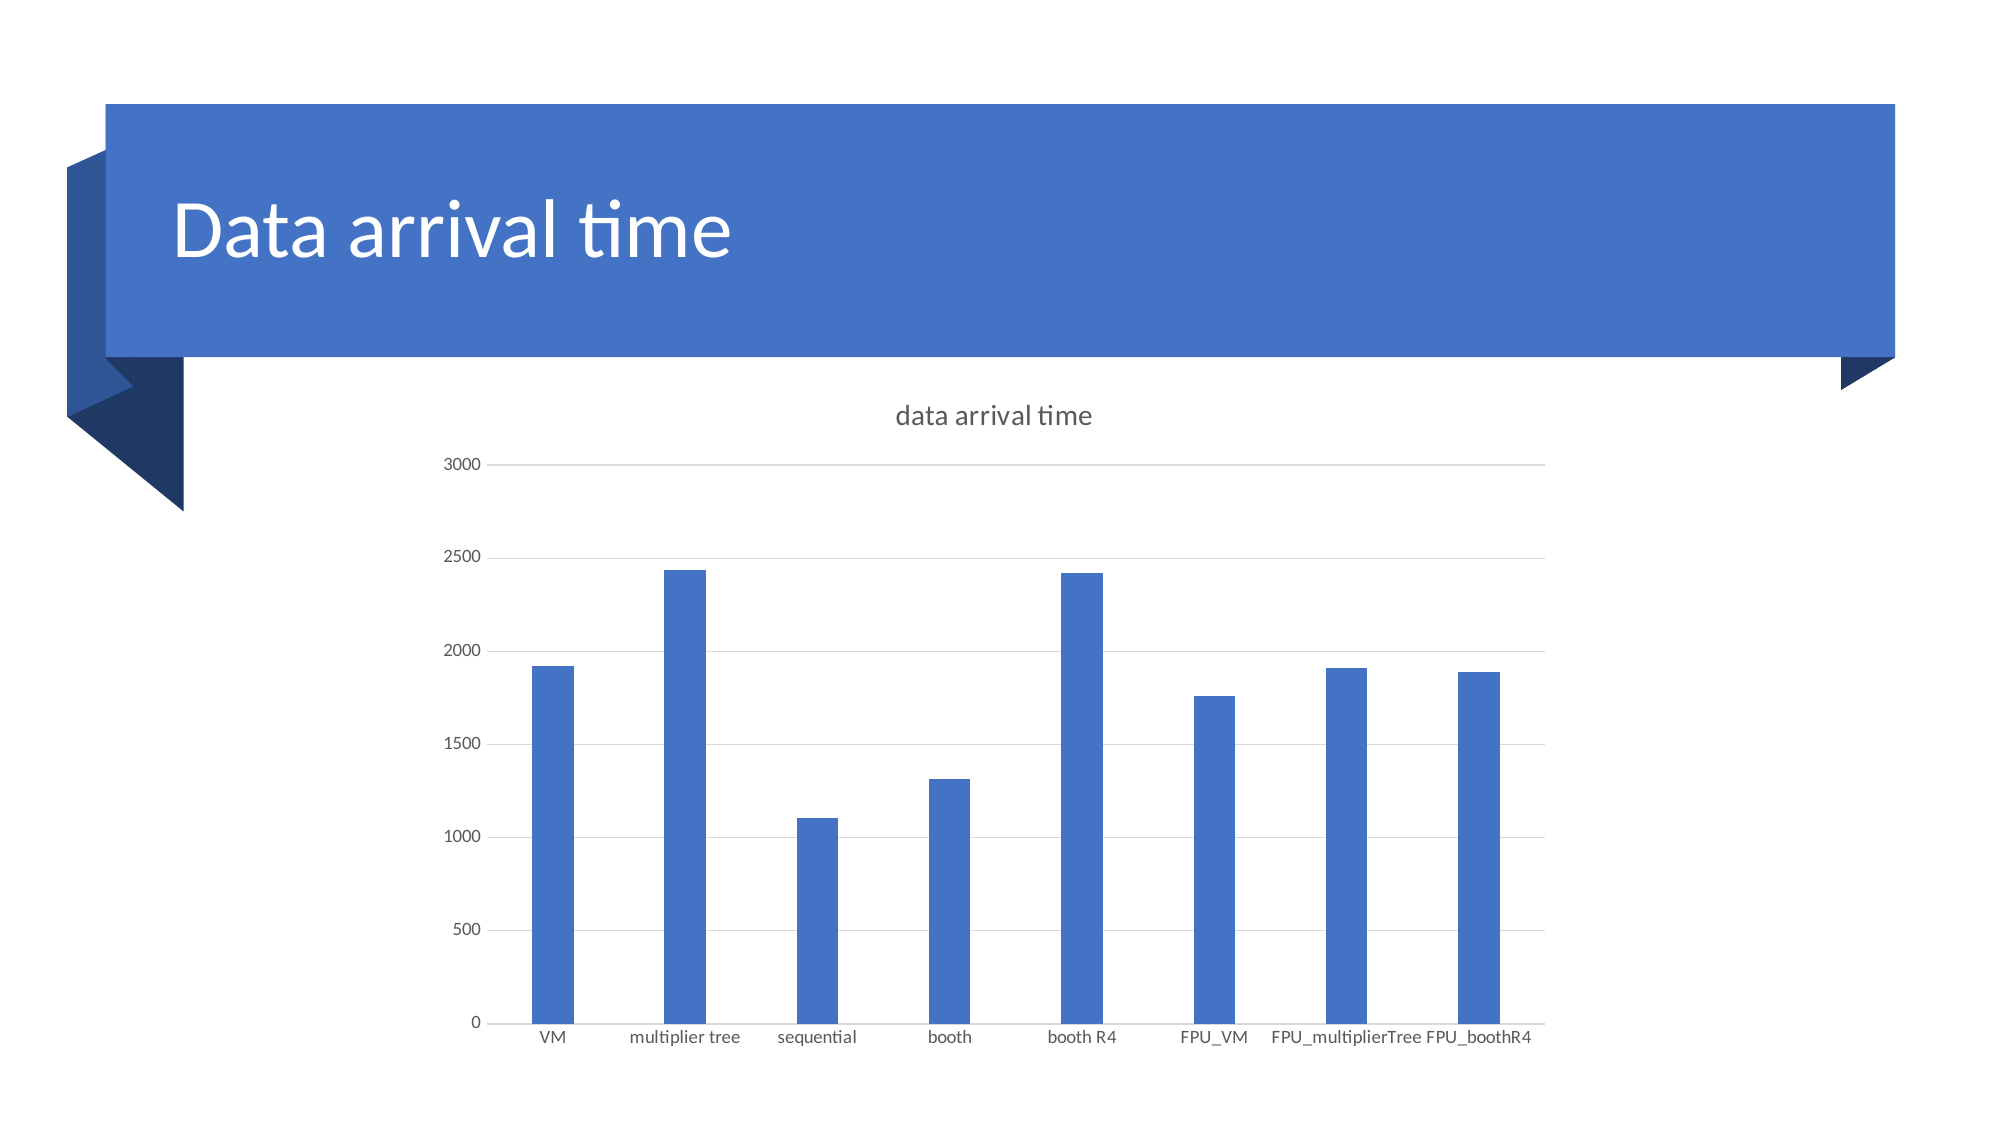

# Data arrival time

### Chart:

| Category | data arrival time |
|---|---|
| VM | 1923.0 |
| multiplier tree | 2438.9 |
| sequential | 1105.5 |
| booth | 1317.2 |
| booth R4 | 2423.2 |
| FPU_VM | 1762.9 |
| FPU_multiplierTree | 1910.2 |
| FPU_boothR4 | 1890.7 |